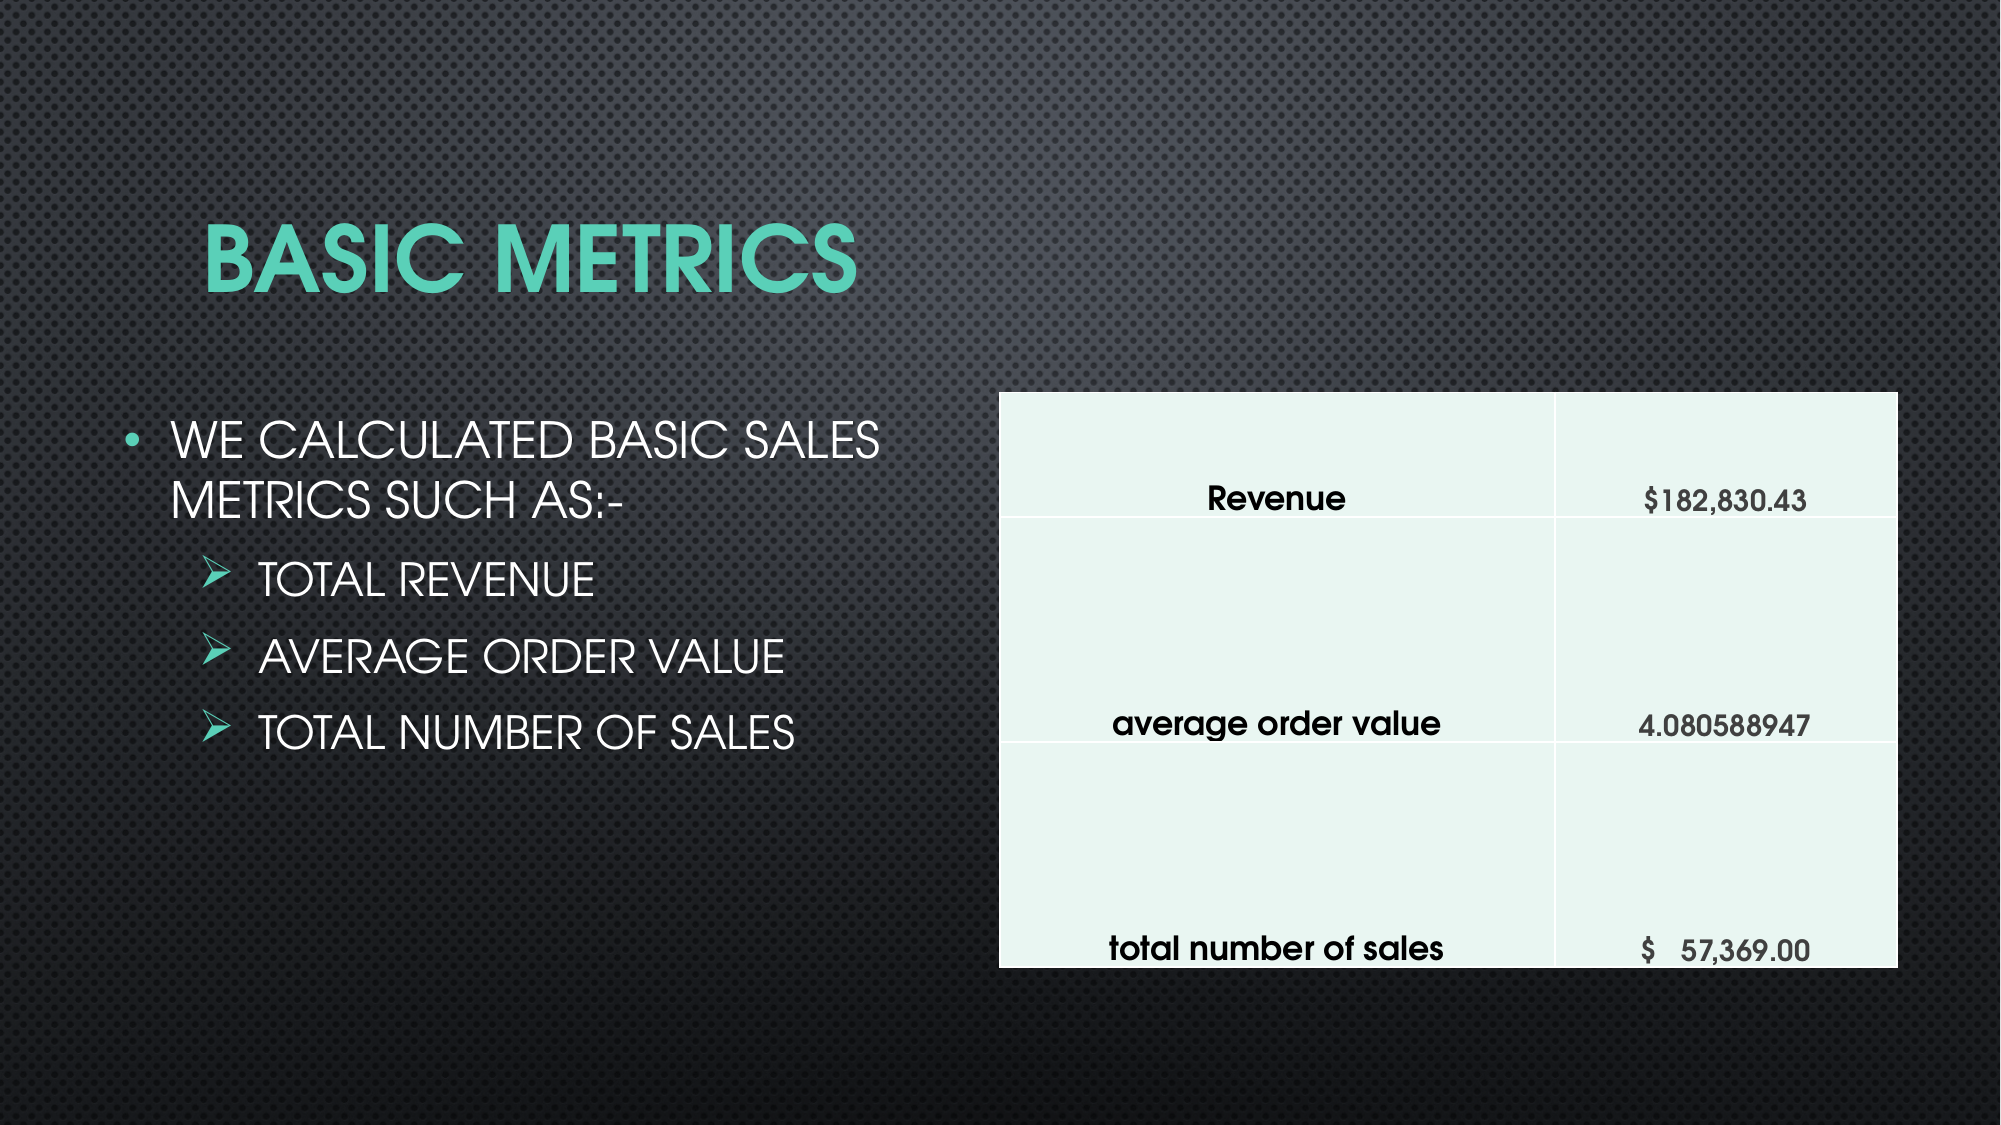

# Basic Metrics
we calculated basic sales metrics such as:-
 total revenue
 average order value
 total number of sales

| Revenue | $182,830.43 |
| --- | --- |
| average order value | 4.080588947 |
| total number of sales | $ 57,369.00 |